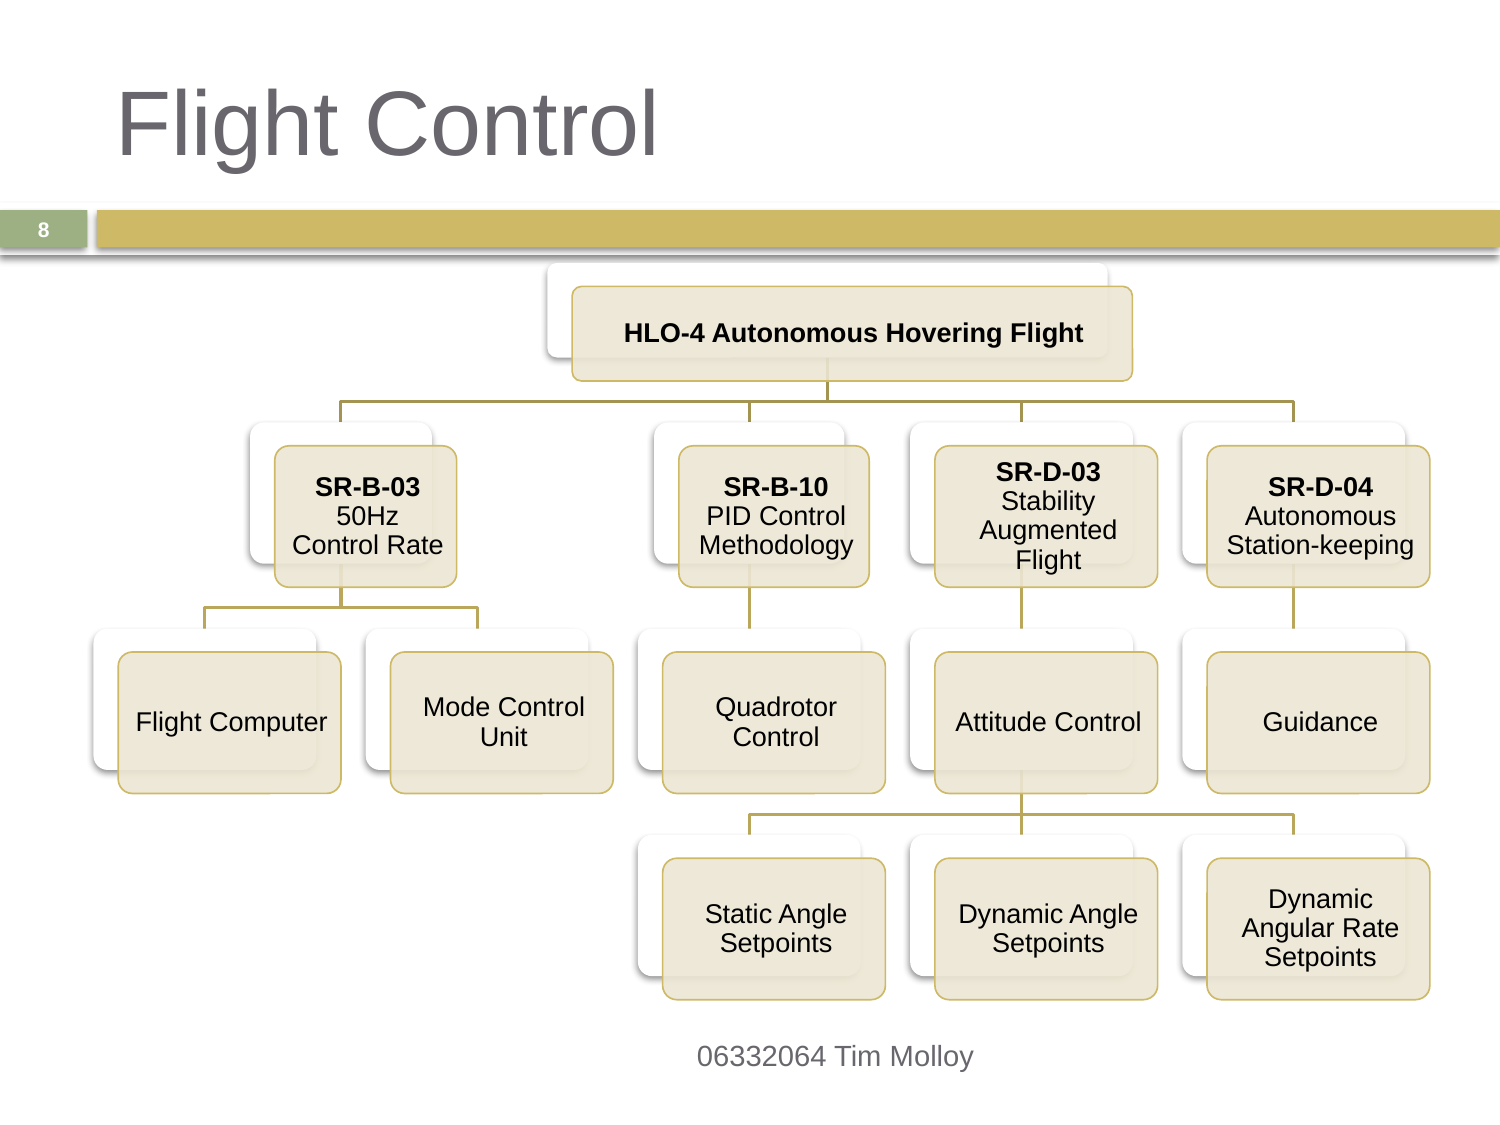

# Flight Control
8
HLO-4 Autonomous Hovering Flight
SR-B-03
50Hz Control Rate
Flight Computer
Mode Control Unit
SR-B-10
PID Control Methodology
Quadrotor Control
SR-D-03
Stability Augmented Flight
Attitude Control
Static Angle Setpoints
Dynamic Angle Setpoints
Dynamic Angular Rate Setpoints
SR-D-04
Autonomous Station-keeping
Guidance
06332064 Tim Molloy